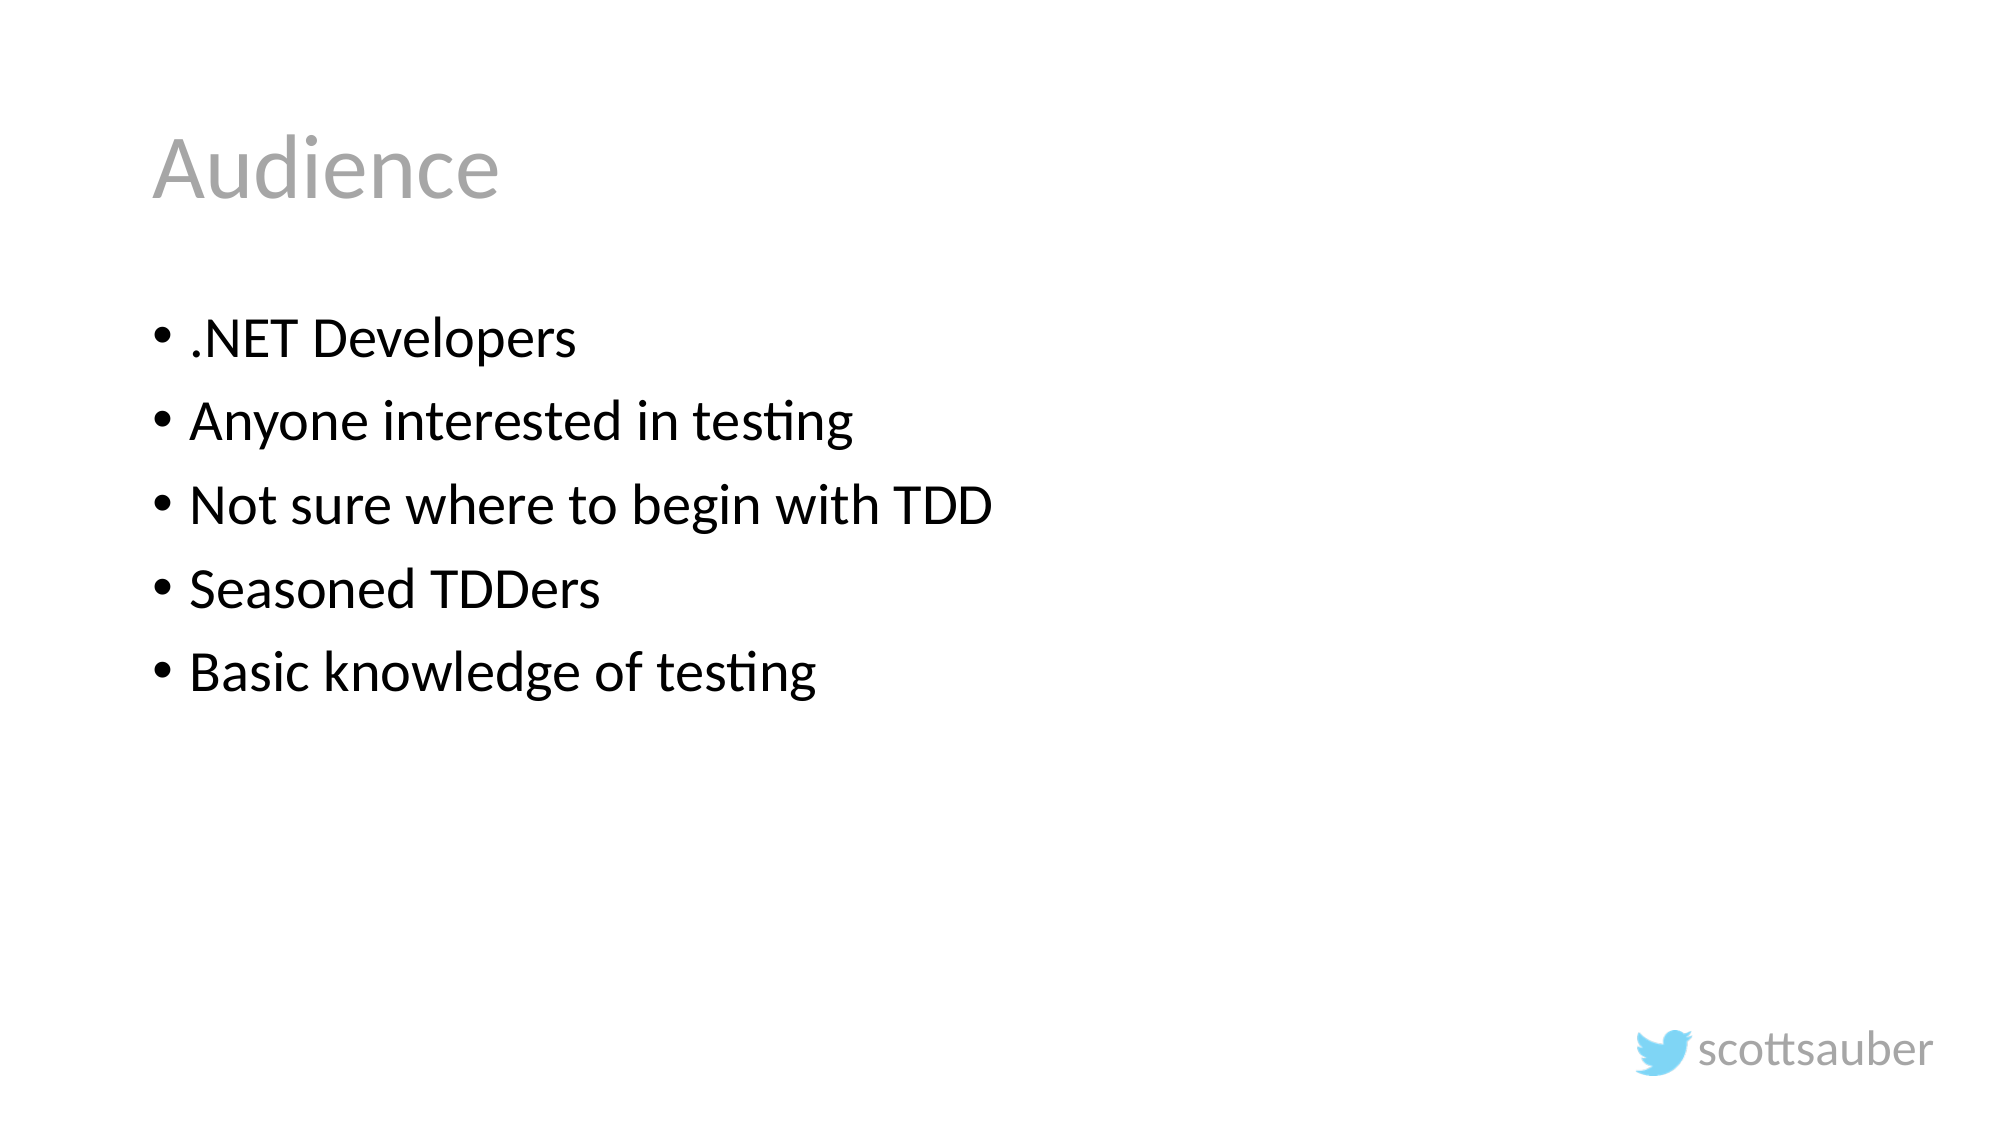

# Audience
.NET Developers
Anyone interested in testing
Not sure where to begin with TDD
Seasoned TDDers
Basic knowledge of testing
scottsauber